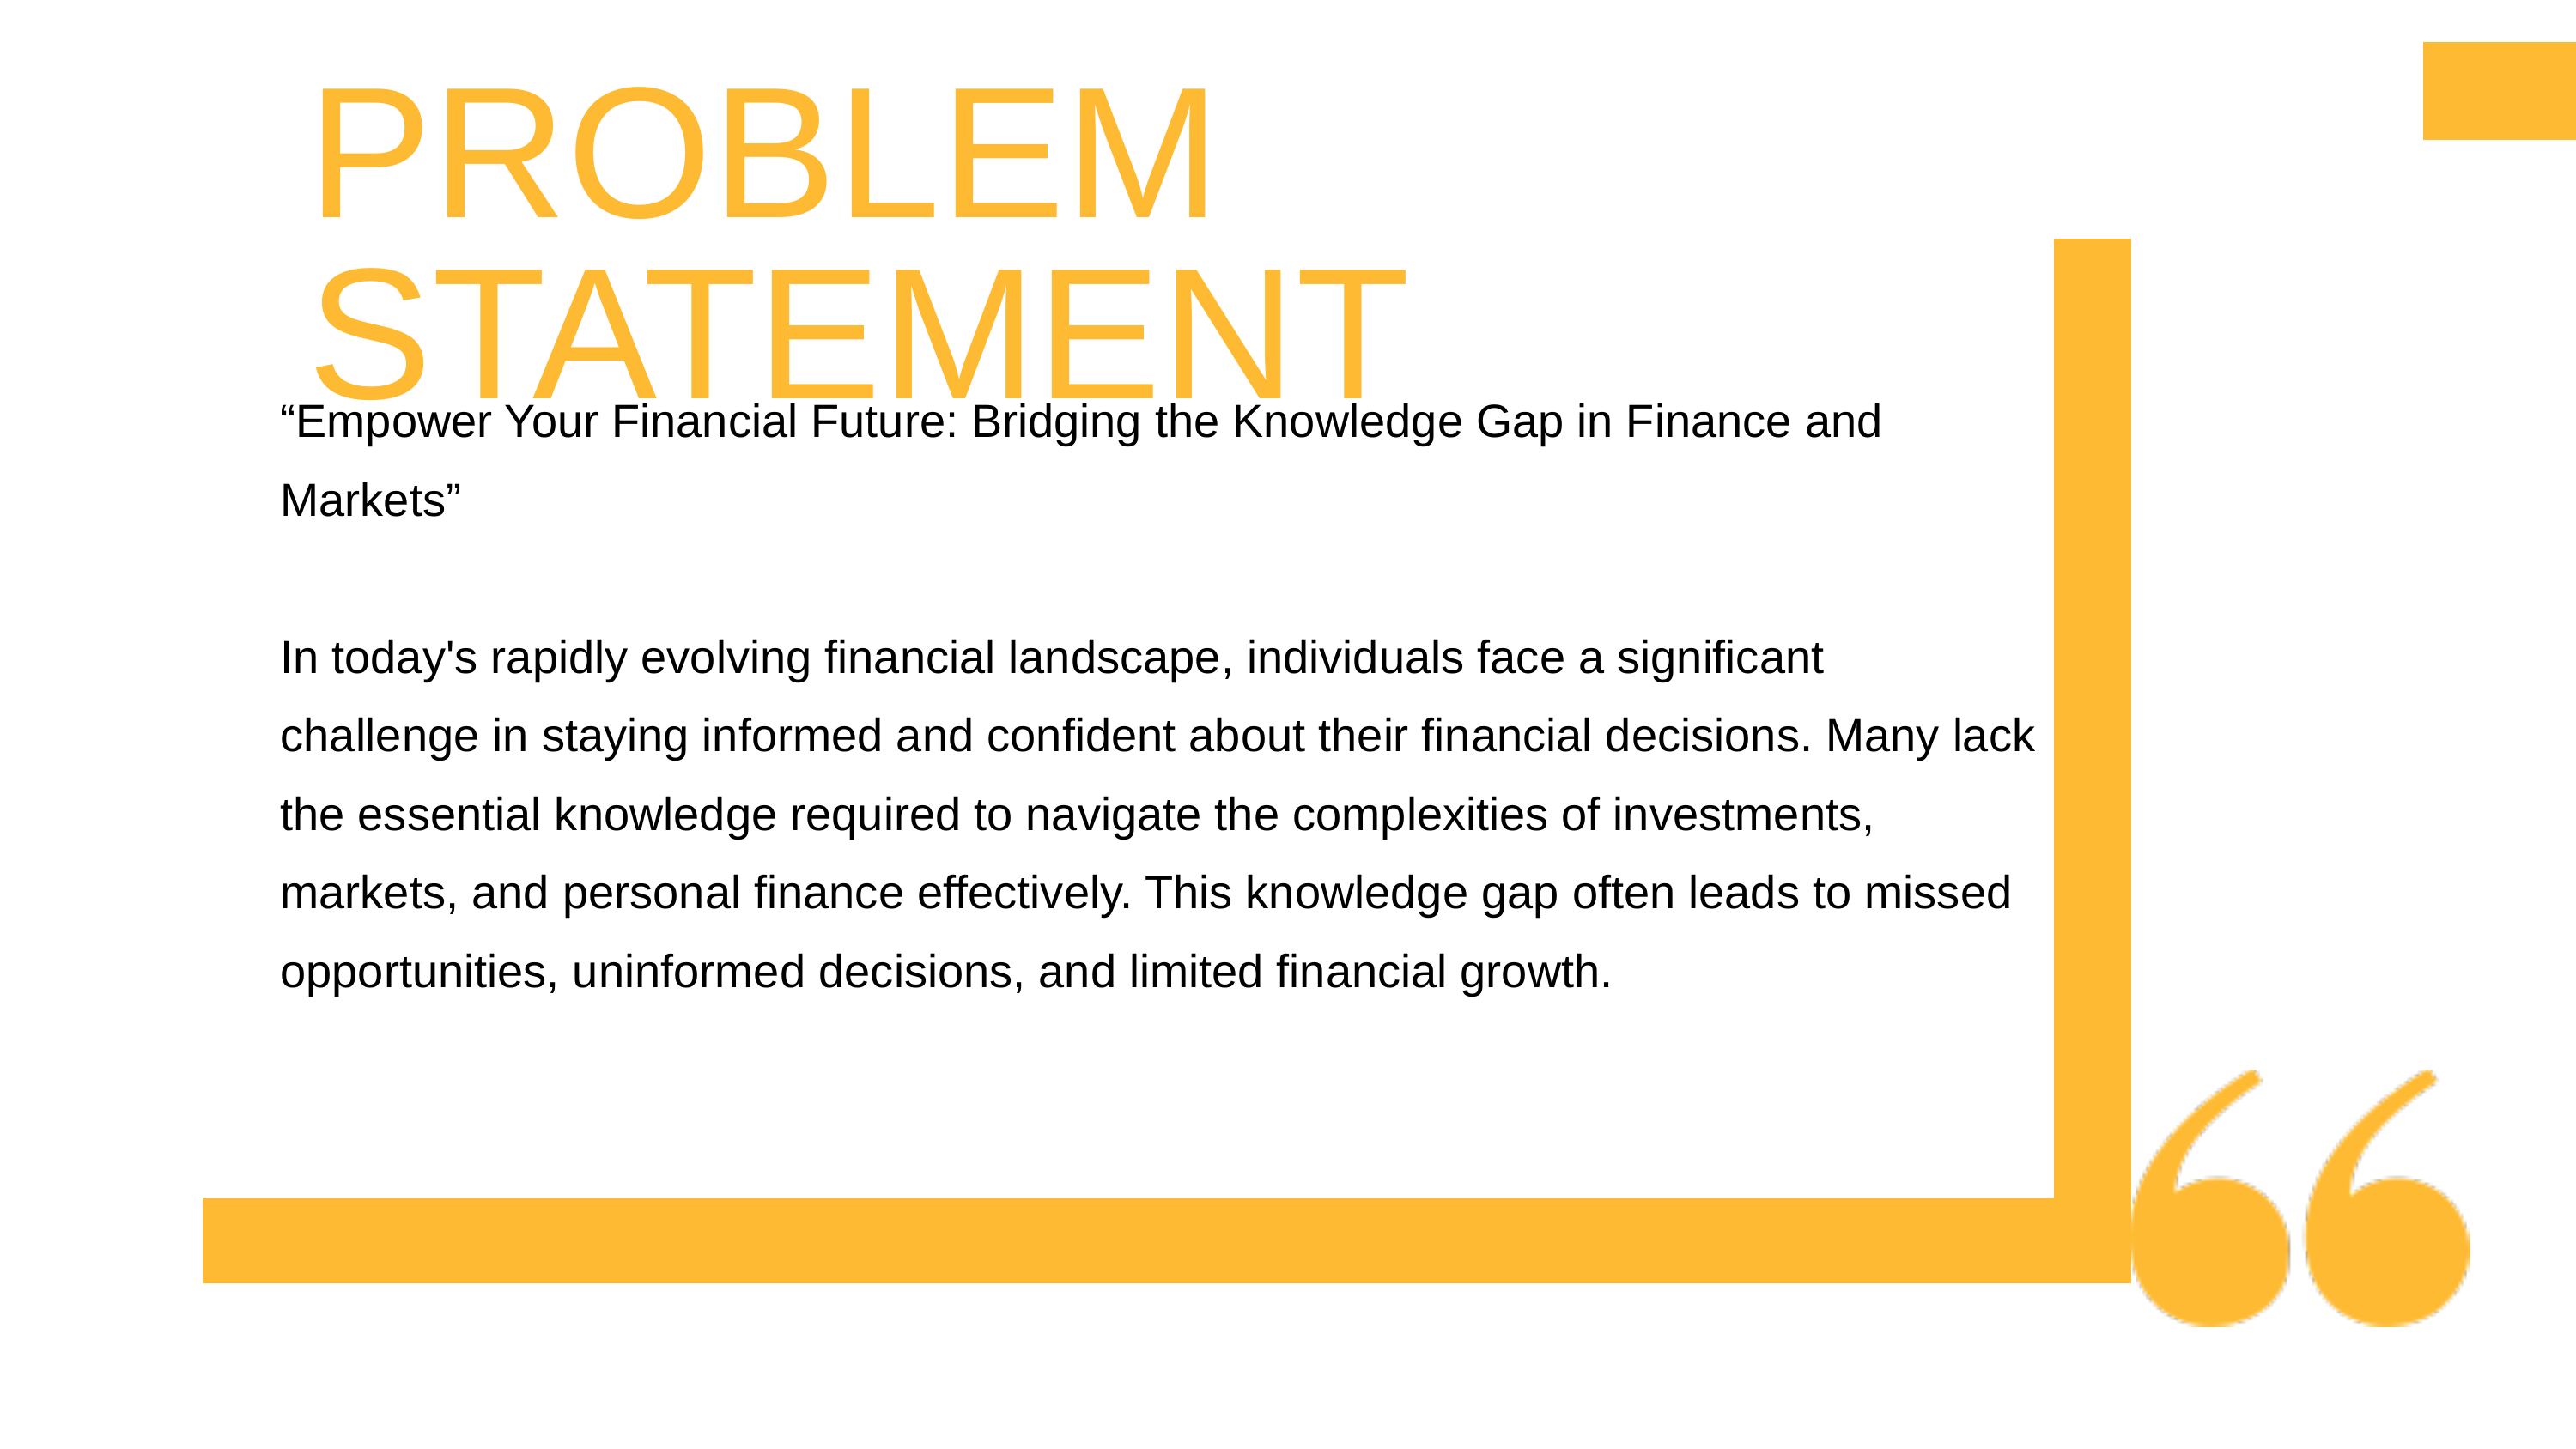

PROBLEM STATEMENT

“Empower Your Financial Future: Bridging the Knowledge Gap in Finance and
Markets”

In today's rapidly evolving financial landscape, individuals face a significant
challenge in staying informed and confident about their financial decisions. Many lack the essential knowledge required to navigate the complexities of investments, markets, and personal finance effectively. This knowledge gap often leads to missed opportunities, uninformed decisions, and limited financial growth.